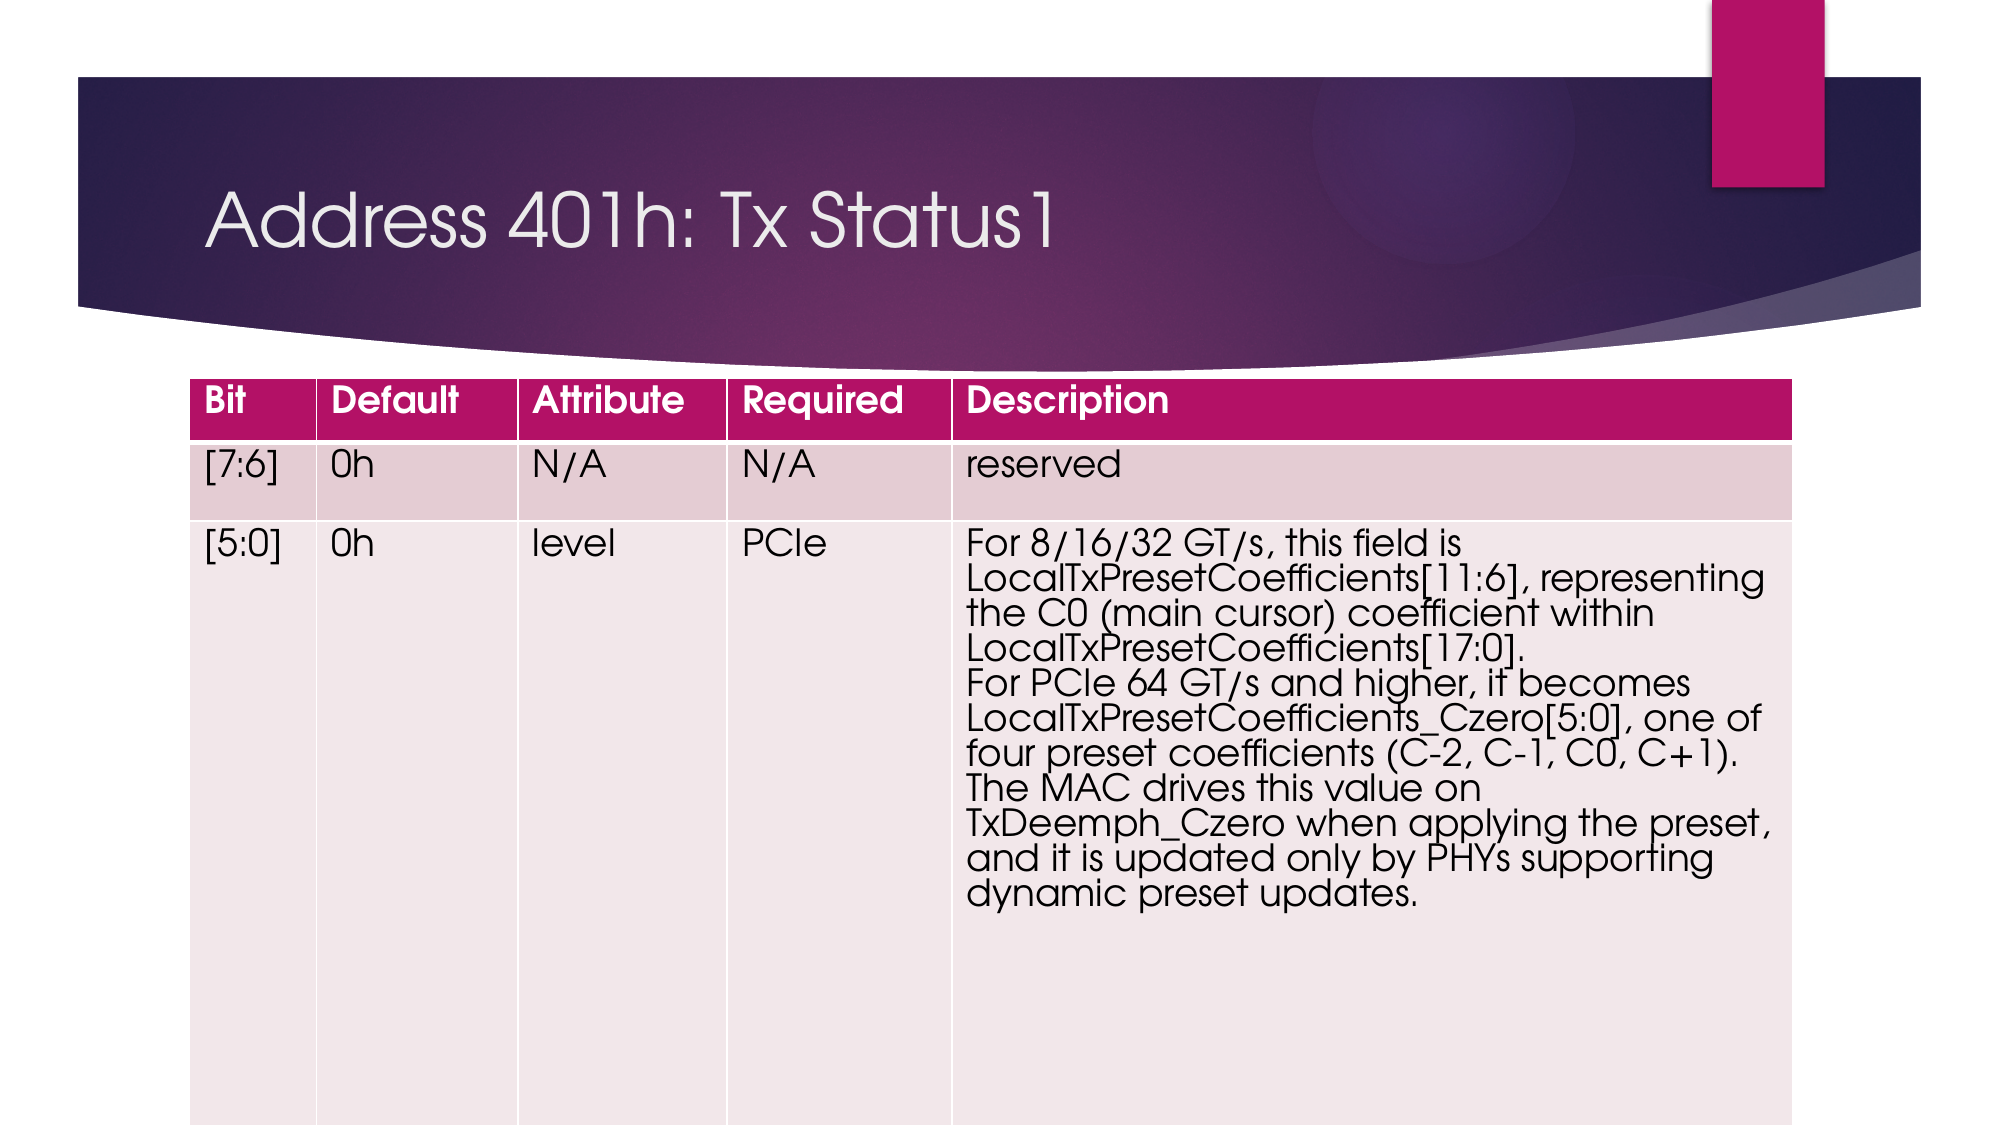

# Address 401h: Tx Status1
| Bit | Default | Attribute | Required | Description |
| --- | --- | --- | --- | --- |
| [7:6] | 0h | N/A | N/A | reserved |
| [5:0] | 0h | level | PCIe | For 8/16/32 GT/s, this field is LocalTxPresetCoefficients[11:6], representing the C0 (main cursor) coefficient within LocalTxPresetCoefficients[17:0]. For PCIe 64 GT/s and higher, it becomes LocalTxPresetCoefficients\_Czero[5:0], one of four preset coefficients (C-2, C-1, C0, C+1). The MAC drives this value on TxDeemph\_Czero when applying the preset, and it is updated only by PHYs supporting dynamic preset updates. |